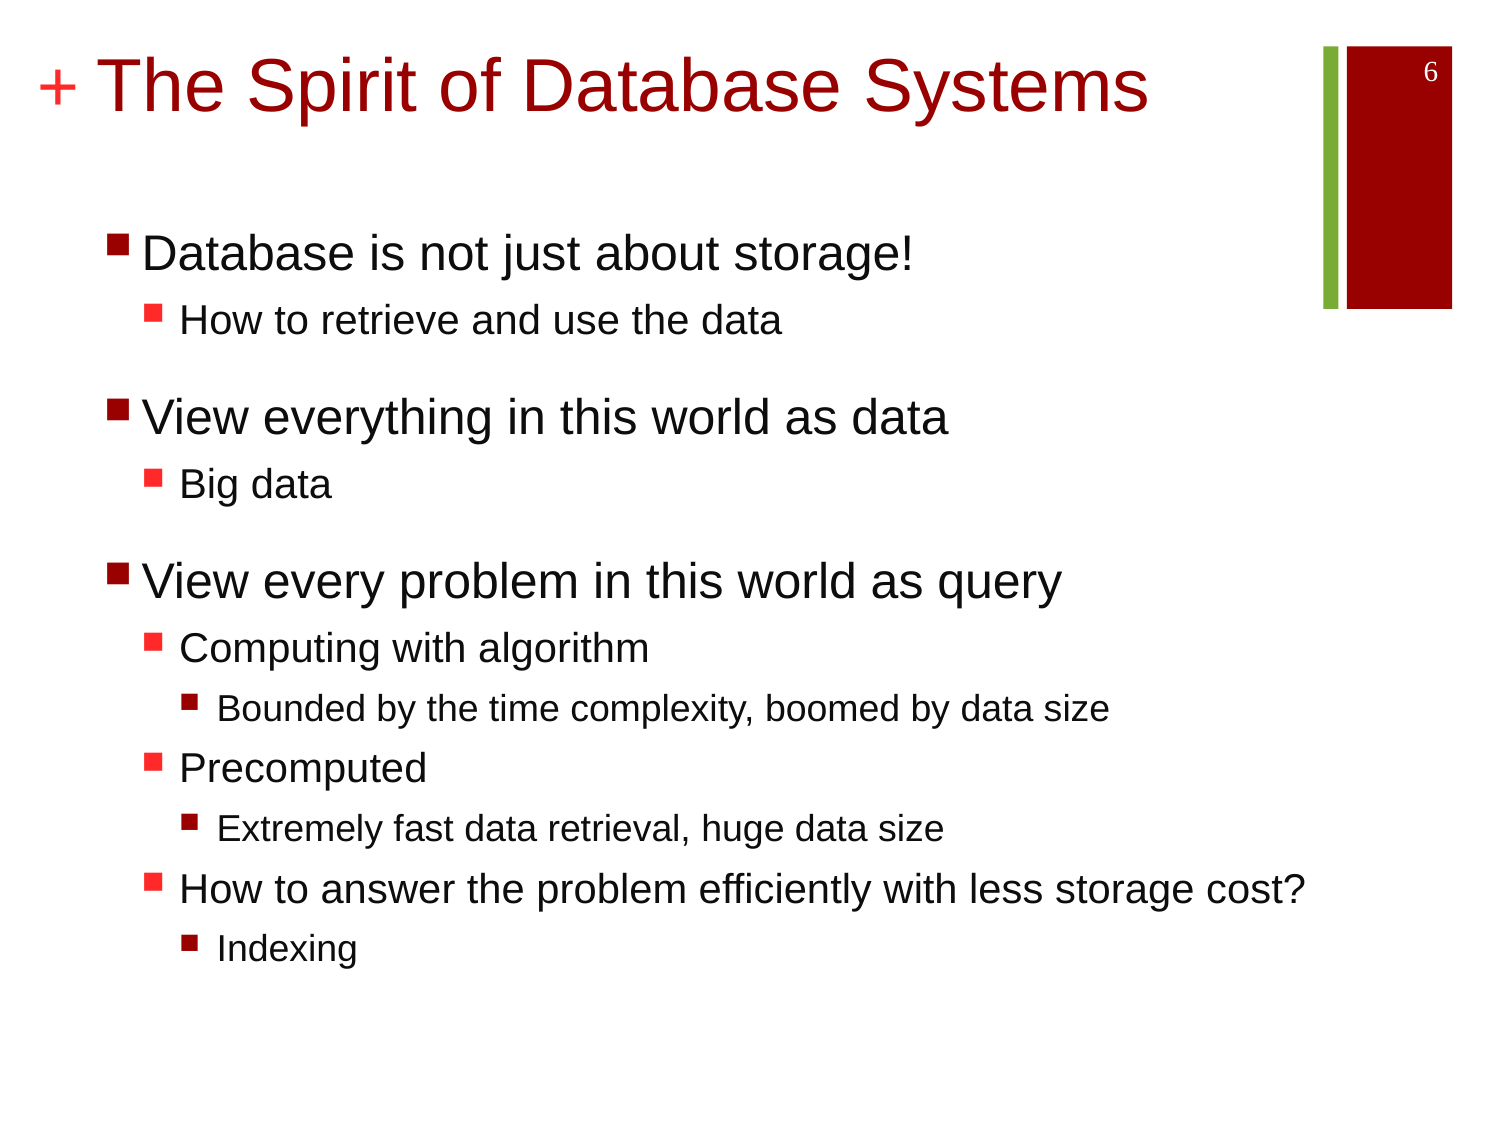

# The Spirit of Database Systems
6
Database is not just about storage!
How to retrieve and use the data
View everything in this world as data
Big data
View every problem in this world as query
Computing with algorithm
Bounded by the time complexity, boomed by data size
Precomputed
Extremely fast data retrieval, huge data size
How to answer the problem efficiently with less storage cost?
Indexing